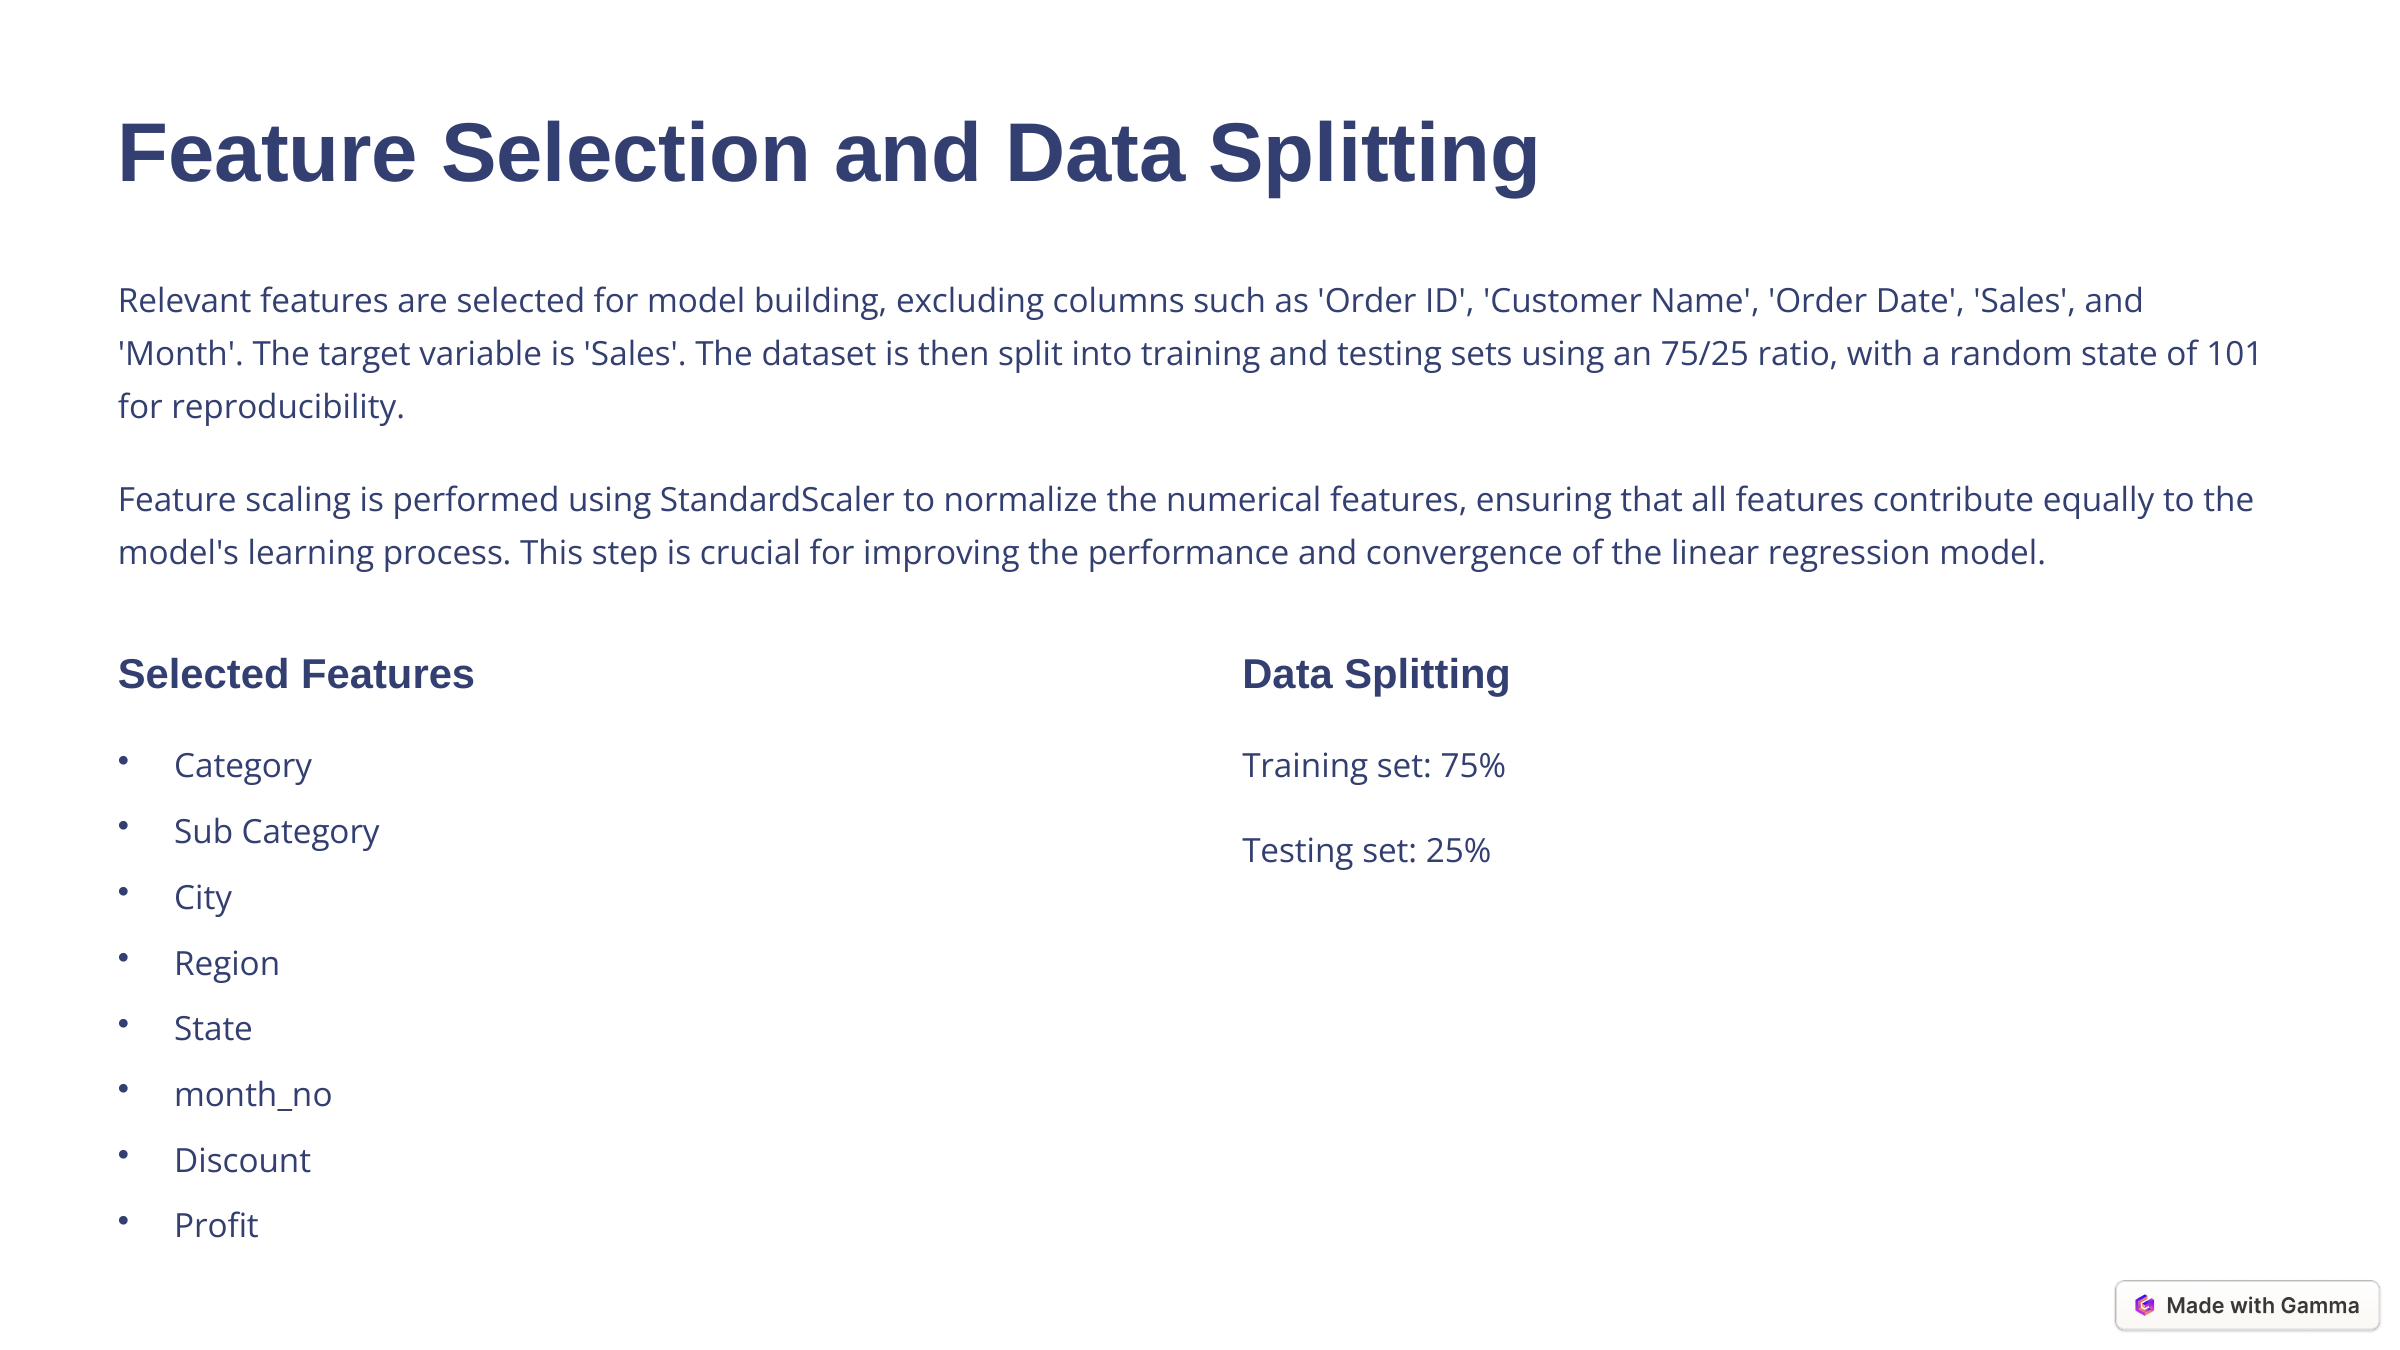

Feature Selection and Data Splitting
Relevant features are selected for model building, excluding columns such as 'Order ID', 'Customer Name', 'Order Date', 'Sales', and 'Month'. The target variable is 'Sales'. The dataset is then split into training and testing sets using an 75/25 ratio, with a random state of 101 for reproducibility.
Feature scaling is performed using StandardScaler to normalize the numerical features, ensuring that all features contribute equally to the model's learning process. This step is crucial for improving the performance and convergence of the linear regression model.
Selected Features
Data Splitting
Category
Training set: 75%
Sub Category
Testing set: 25%
City
Region
State
month_no
Discount
Profit